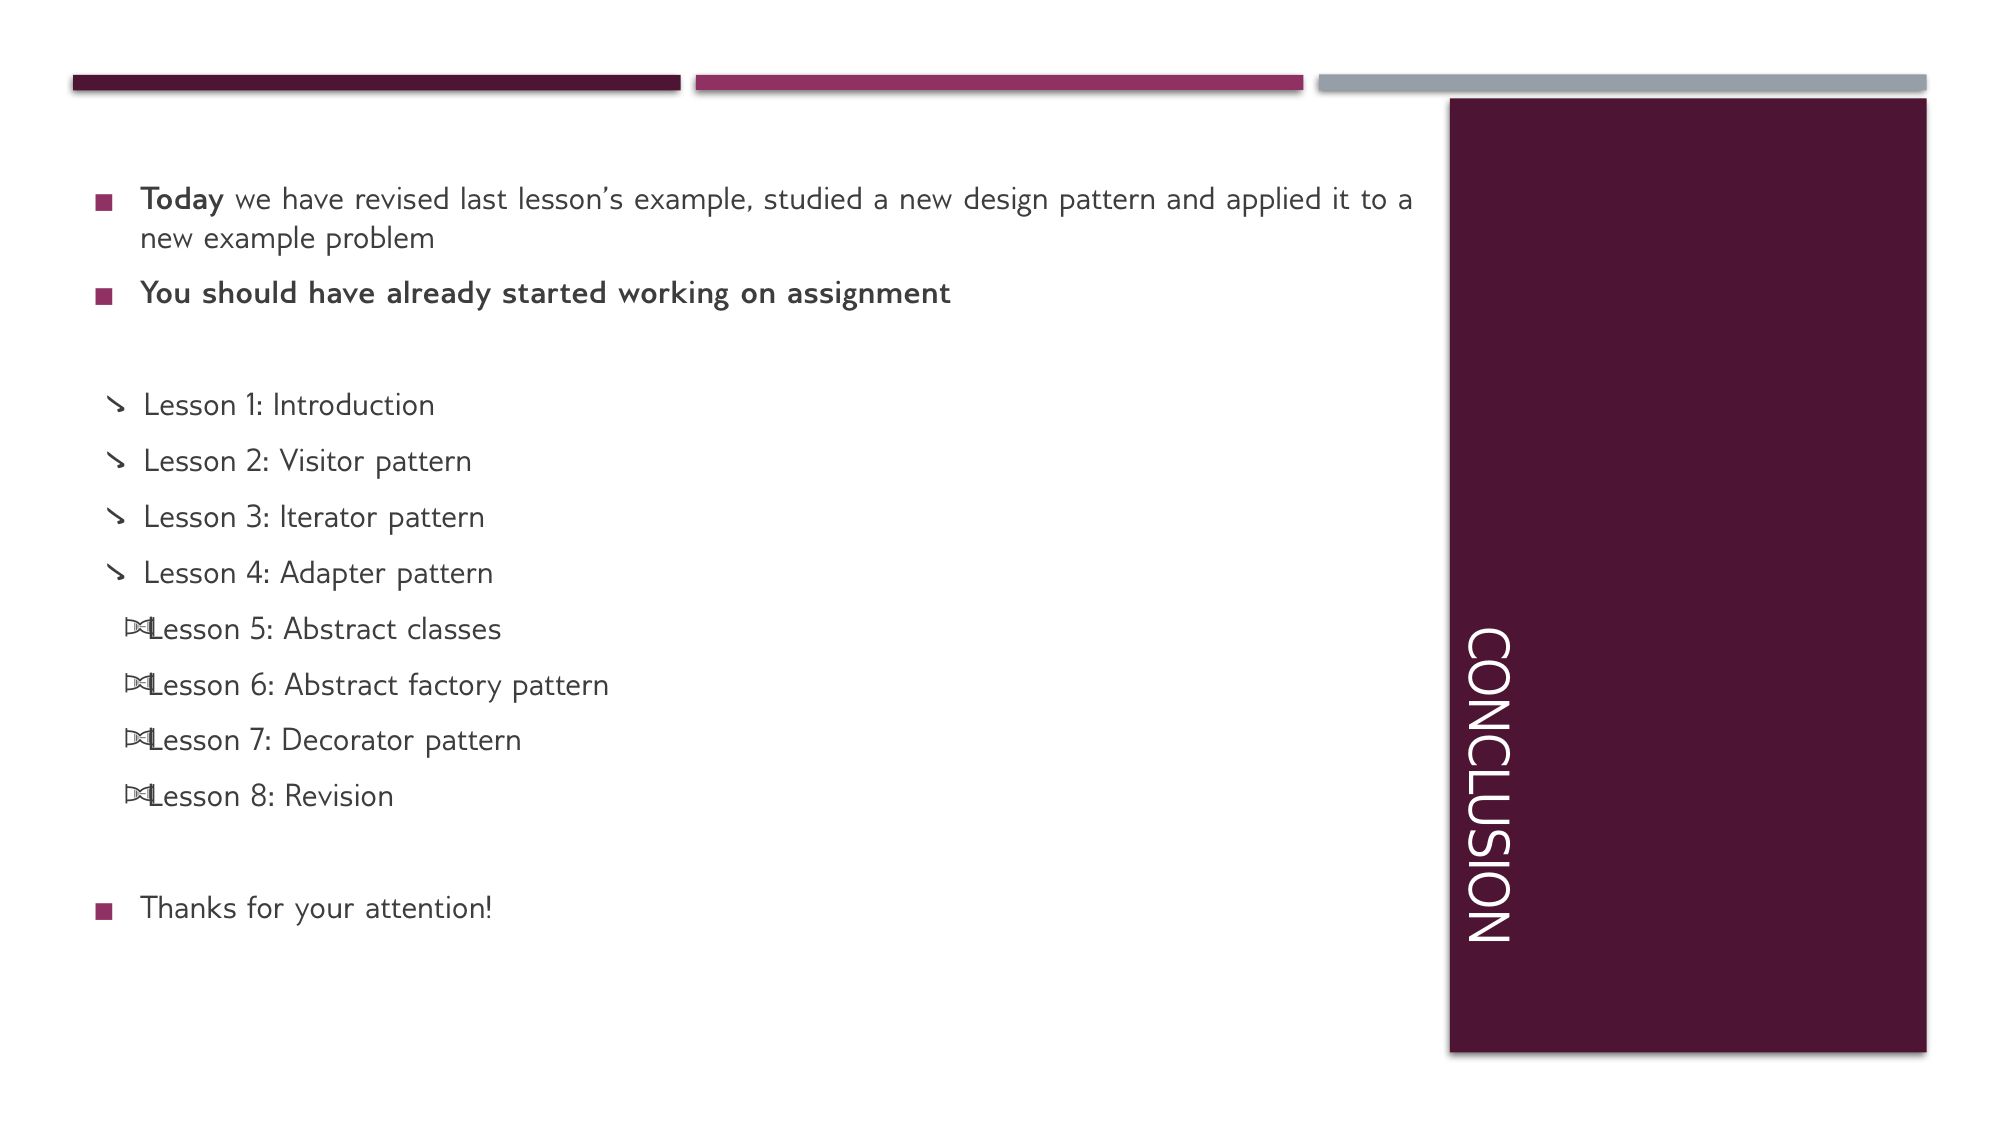

Today we have revised last lesson’s example, studied a new design pattern and applied it to a new example problem
You should have already started working on assignment

✓ Lesson 1: Introduction
✓ Lesson 2: Visitor pattern
✓ Lesson 3: Iterator pattern
✓ Lesson 4: Adapter pattern
⏳ Lesson 5: Abstract classes
⏳ Lesson 6: Abstract factory pattern
⏳ Lesson 7: Decorator pattern
⏳ Lesson 8: Revision

Thanks for your attention!

# Conclusion